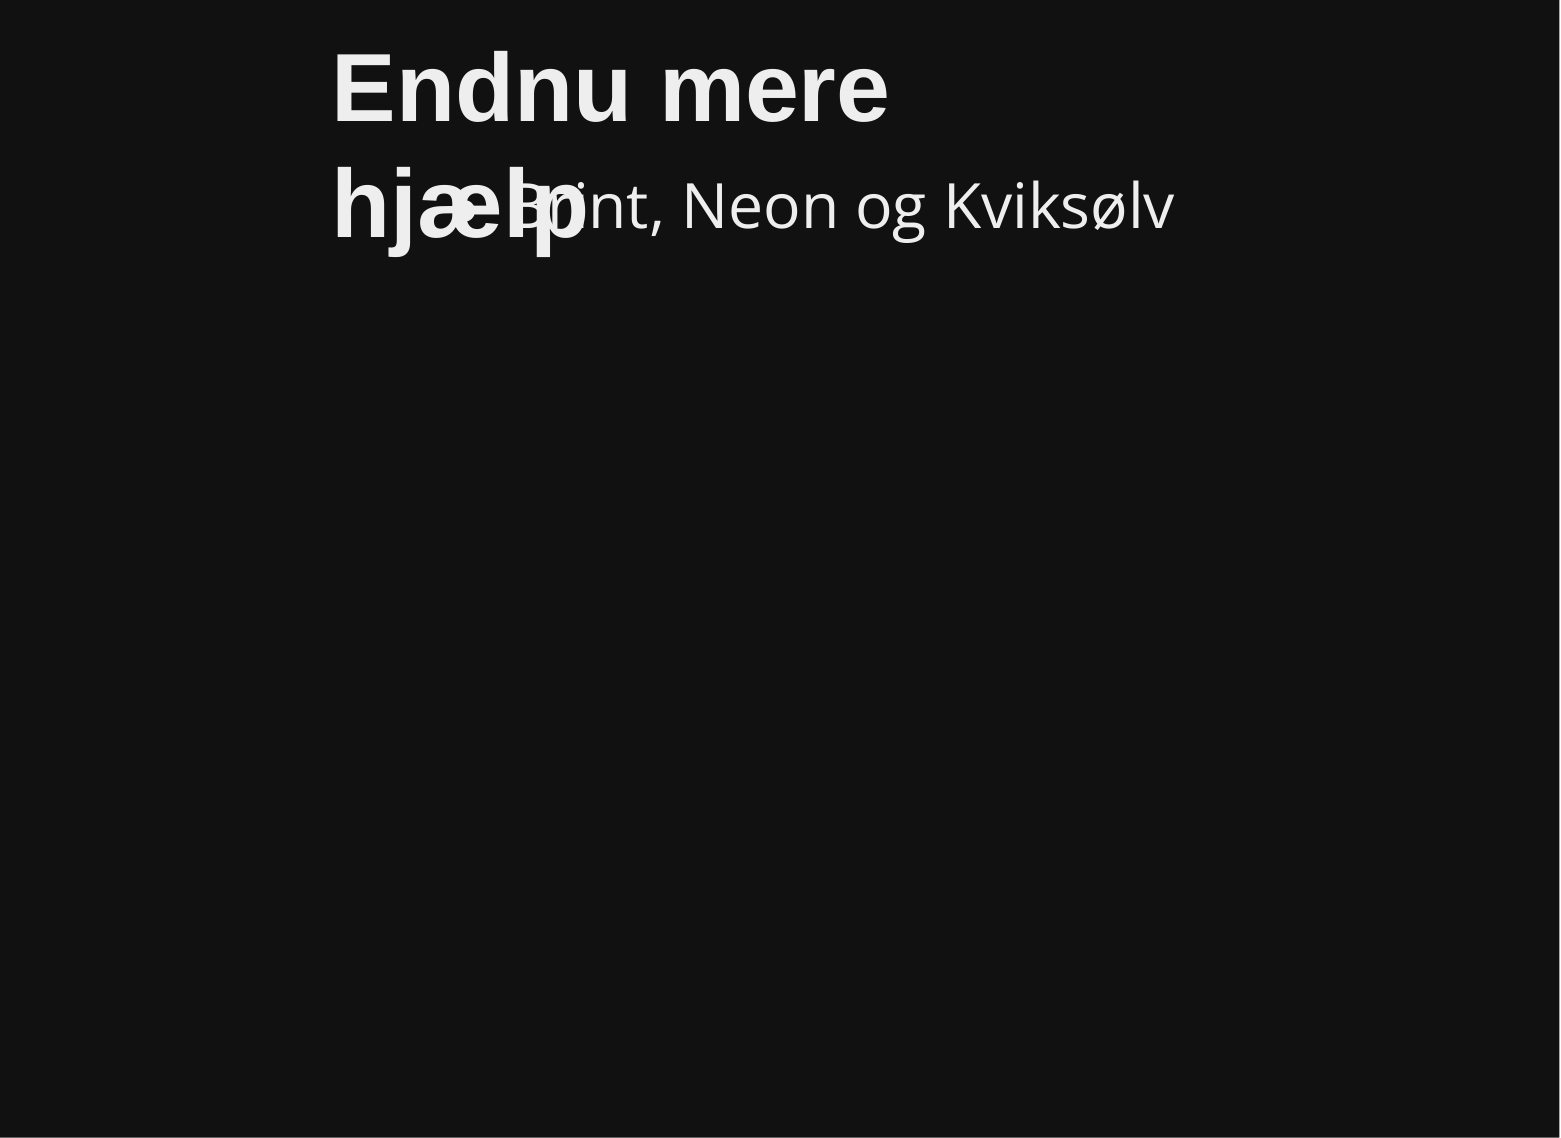

Endnu mere hjælp
Brint, Neon og Kviksølv